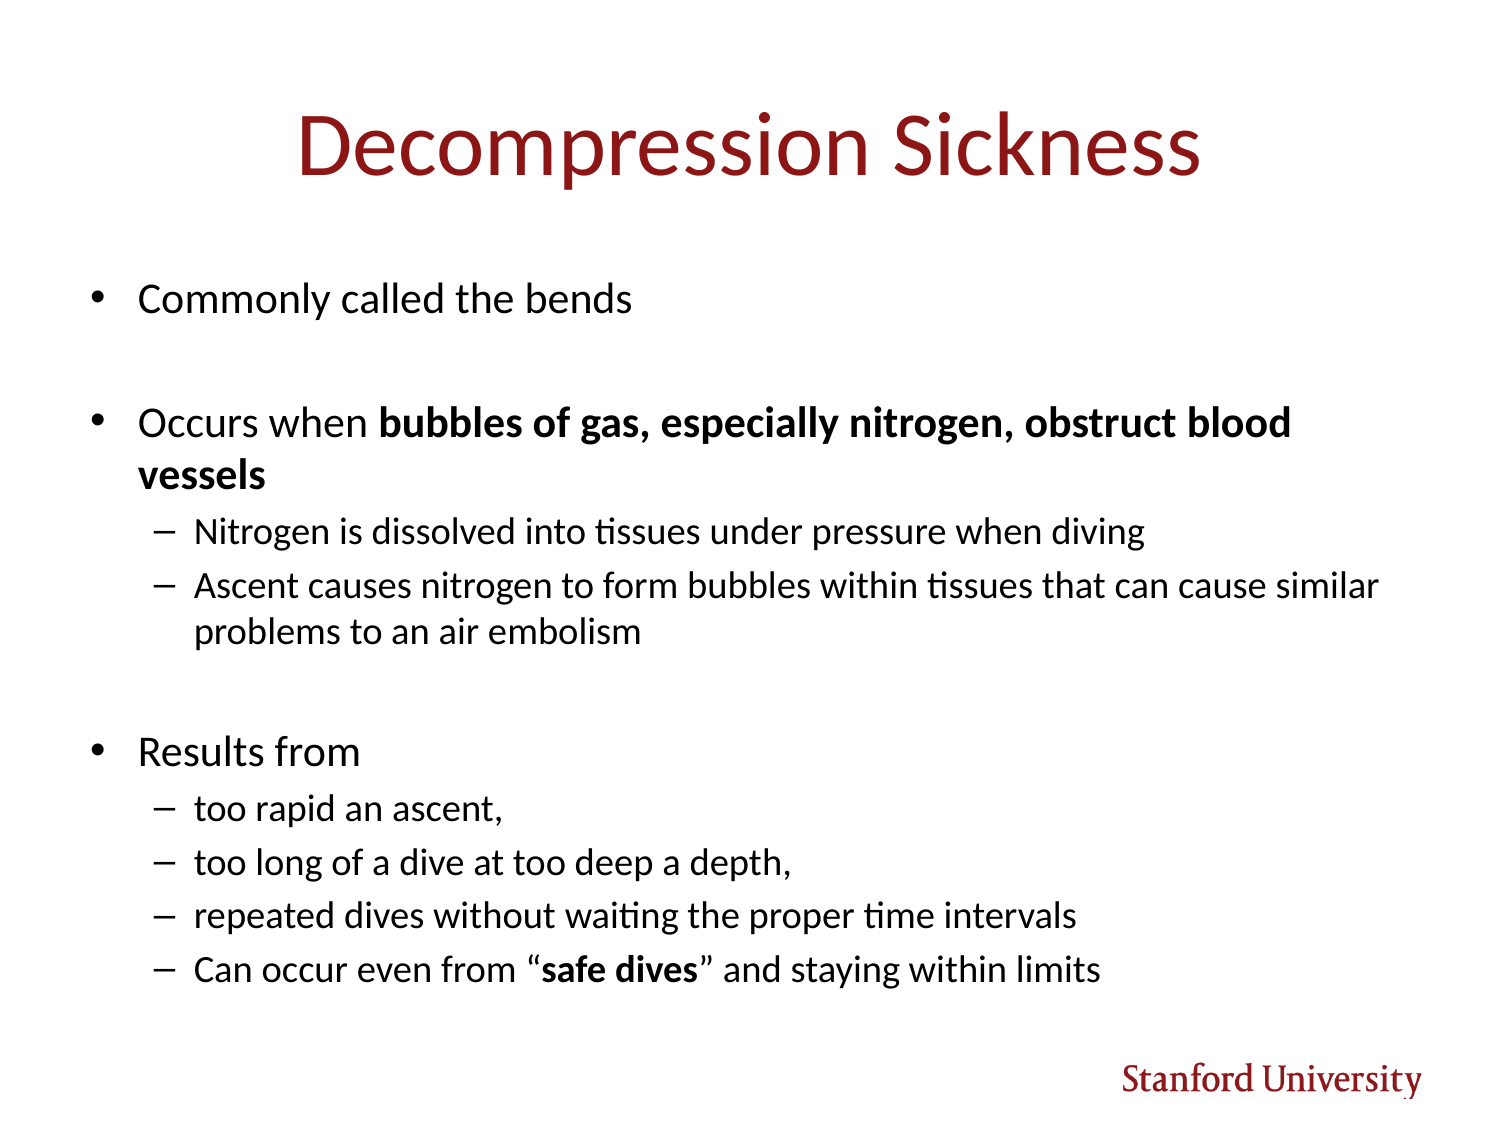

# Decompression Sickness
Commonly called the bends

Occurs when bubbles of gas, especially nitrogen, obstruct blood vessels
Nitrogen is dissolved into tissues under pressure when diving
Ascent causes nitrogen to form bubbles within tissues that can cause similar problems to an air embolism

Results from
too rapid an ascent,
too long of a dive at too deep a depth,
repeated dives without waiting the proper time intervals
Can occur even from “safe dives” and staying within limits